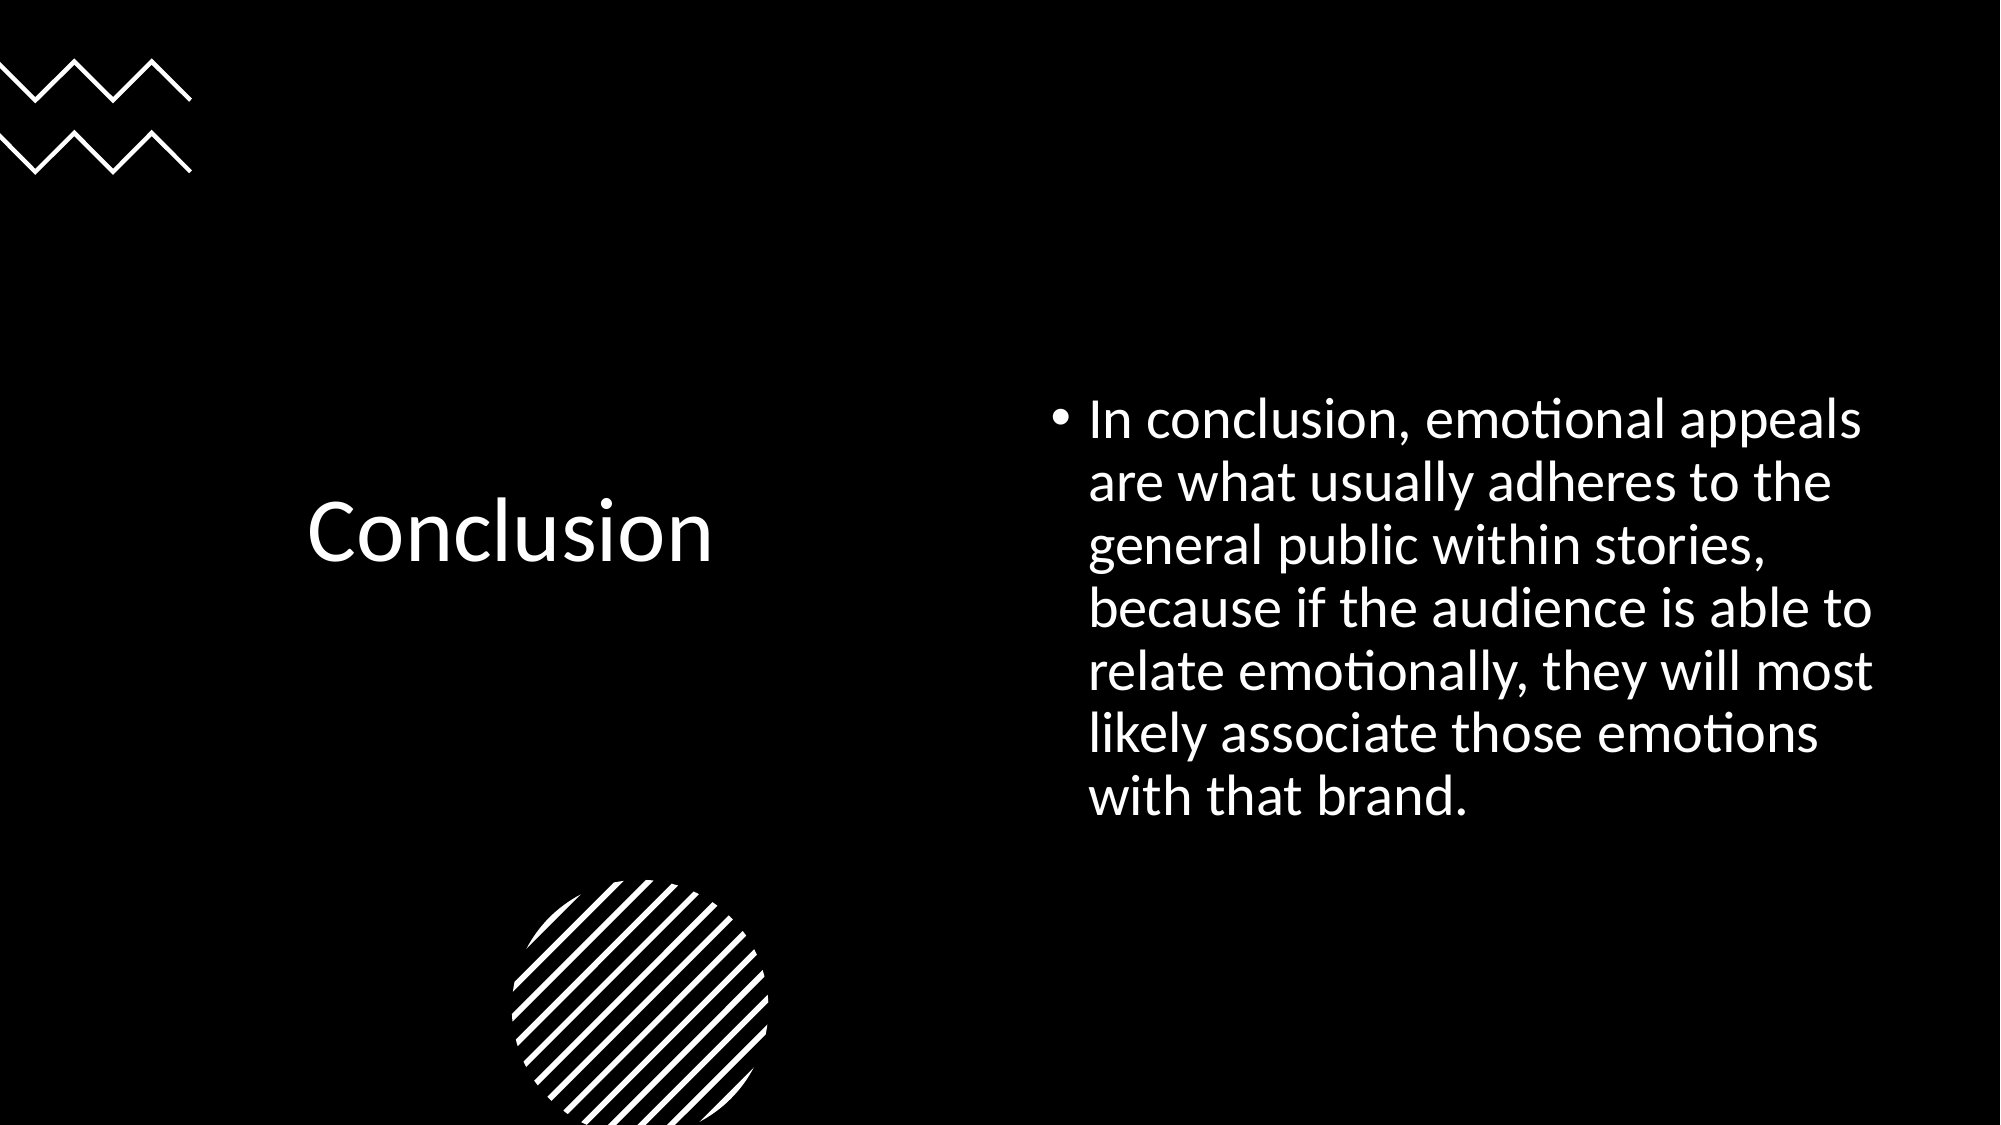

# Conclusion
In conclusion, emotional appeals are what usually adheres to the general public within stories, because if the audience is able to relate emotionally, they will most likely associate those emotions with that brand.